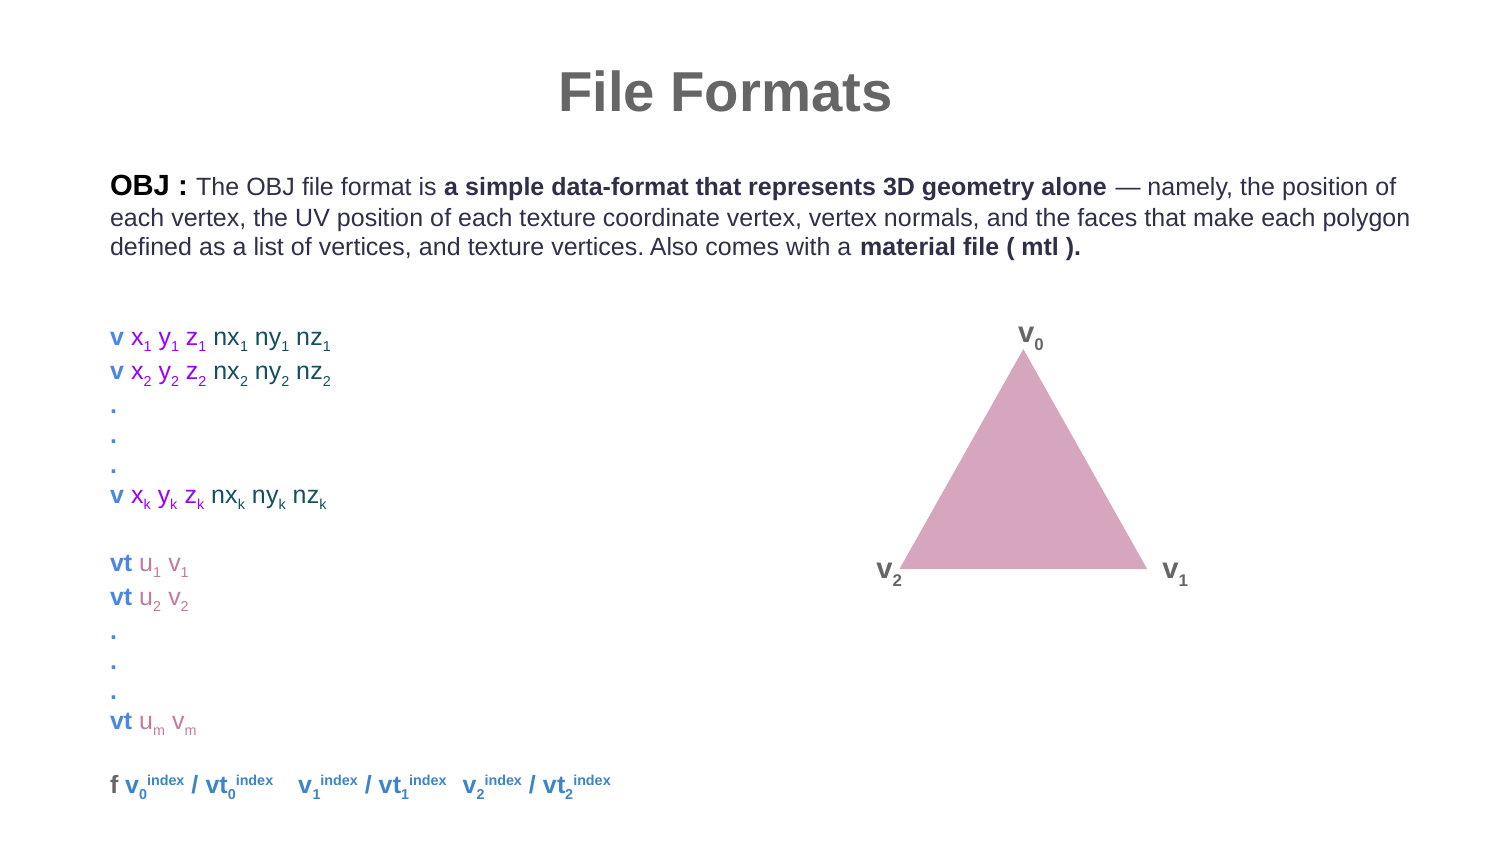

File Formats
OBJ : The OBJ file format is a simple data-format that represents 3D geometry alone — namely, the position of each vertex, the UV position of each texture coordinate vertex, vertex normals, and the faces that make each polygon defined as a list of vertices, and texture vertices. Also comes with a material file ( mtl ).

v x1 y1 z1 nx1 ny1 nz1
v x2 y2 z2 nx2 ny2 nz2
.
.
.
v xk yk zk nxk nyk nzk

vt u1 v1
vt u2 v2
.
.
.
vt um vm

f v0index / vt0index    v1index / vt1index    v2index / vt2index

v0

v2
v1